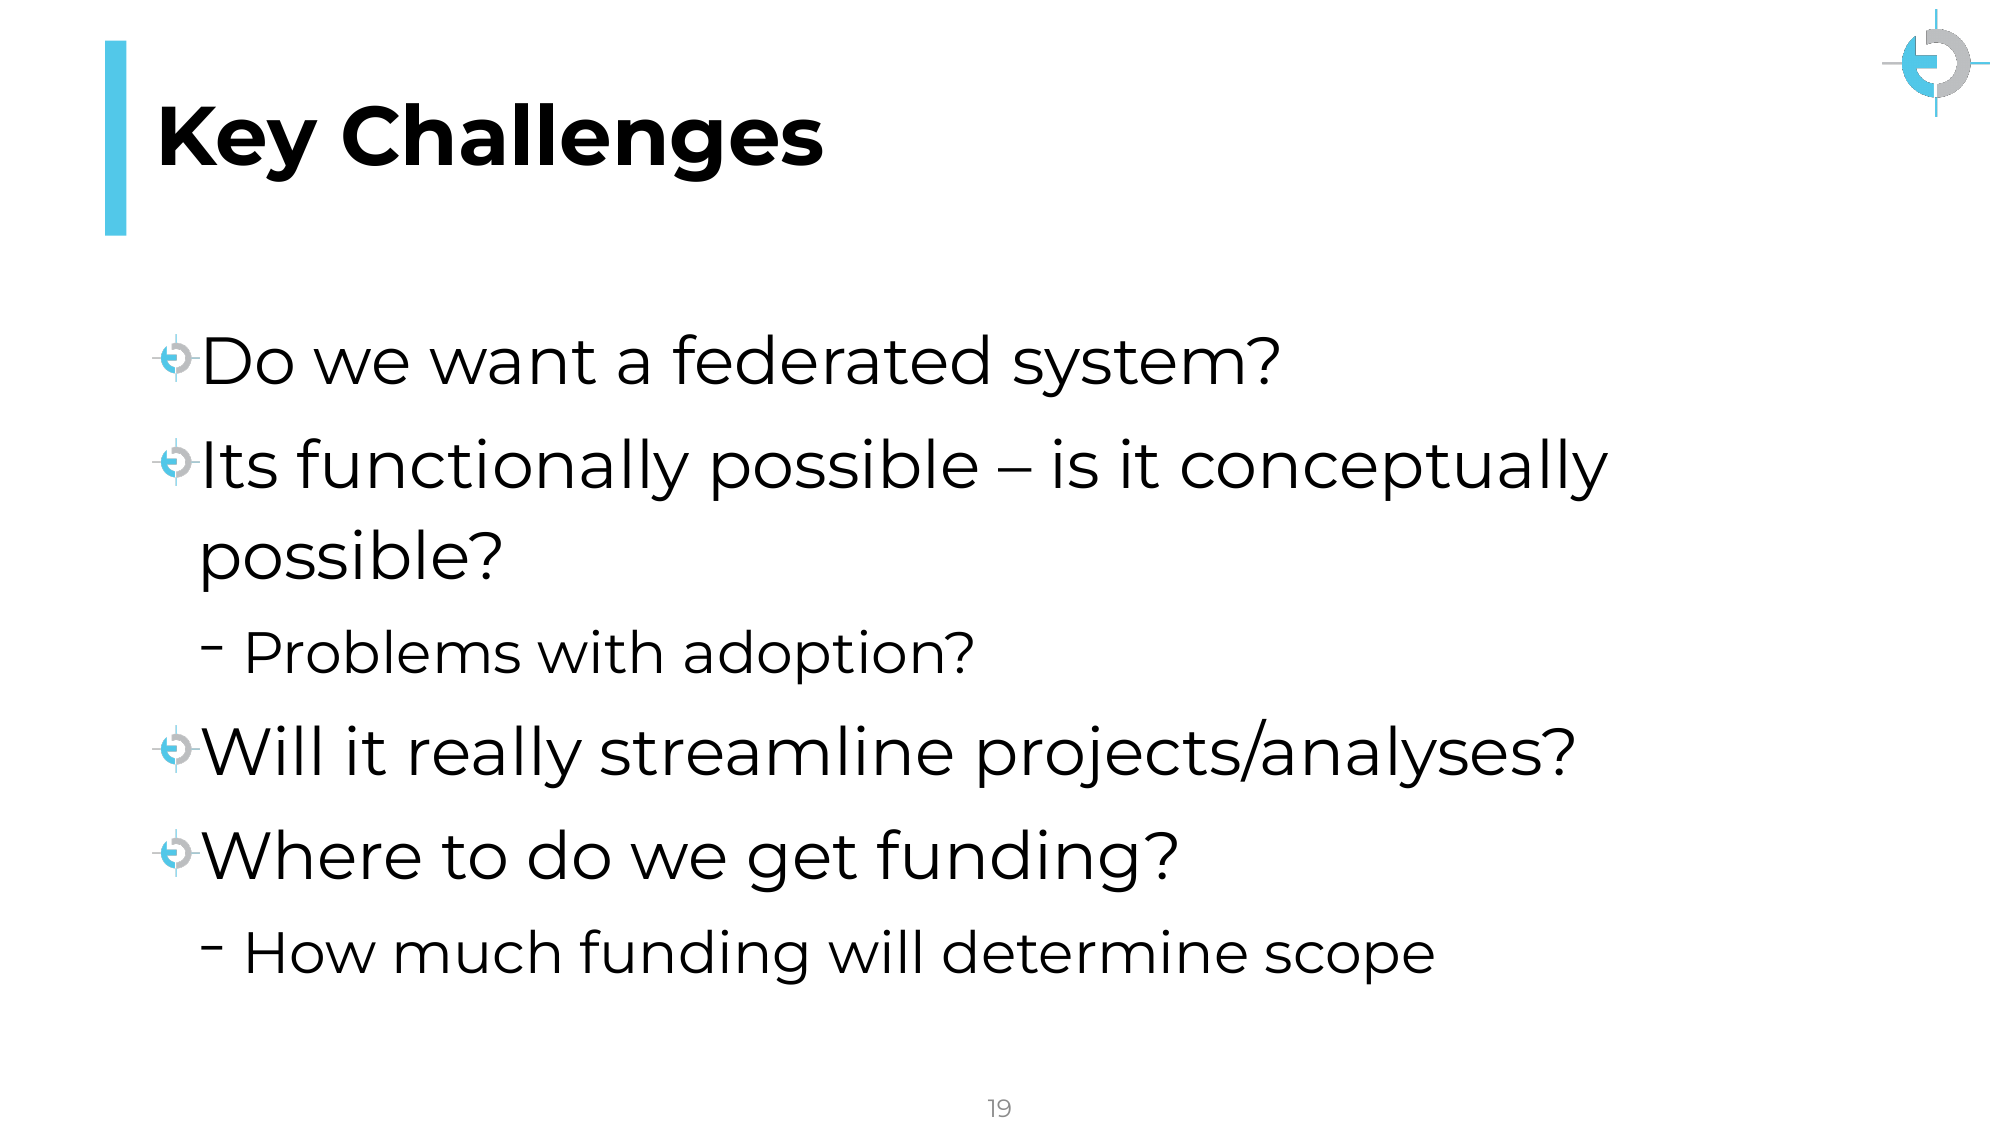

# Key Challenges
Do we want a federated system?
Its functionally possible – is it conceptually possible?
Problems with adoption?
Will it really streamline projects/analyses?
Where to do we get funding?
How much funding will determine scope

19